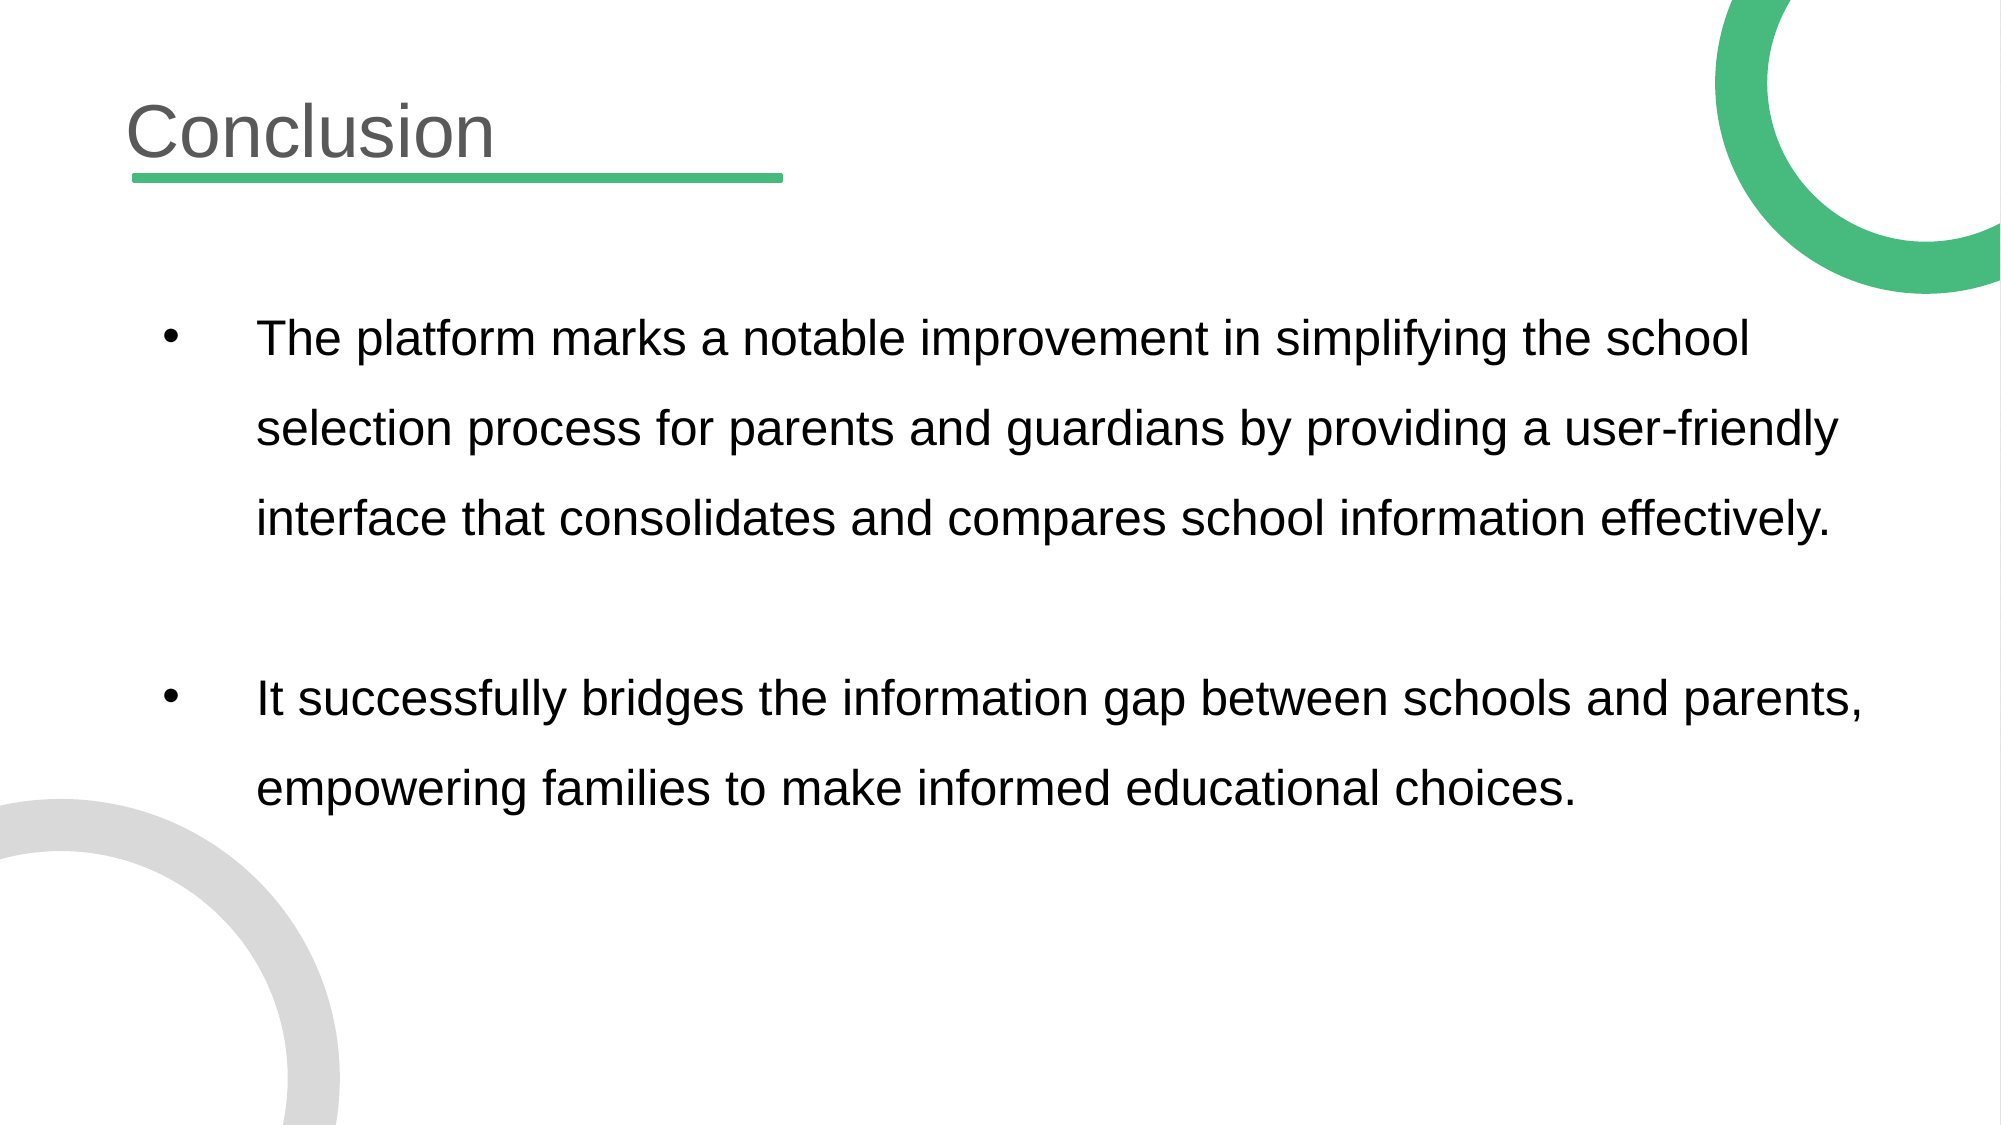

Conclusion

The platform marks a notable improvement in simplifying the school selection process for parents and guardians by providing a user-friendly interface that consolidates and compares school information effectively.

It successfully bridges the information gap between schools and parents, empowering families to make informed educational choices.​